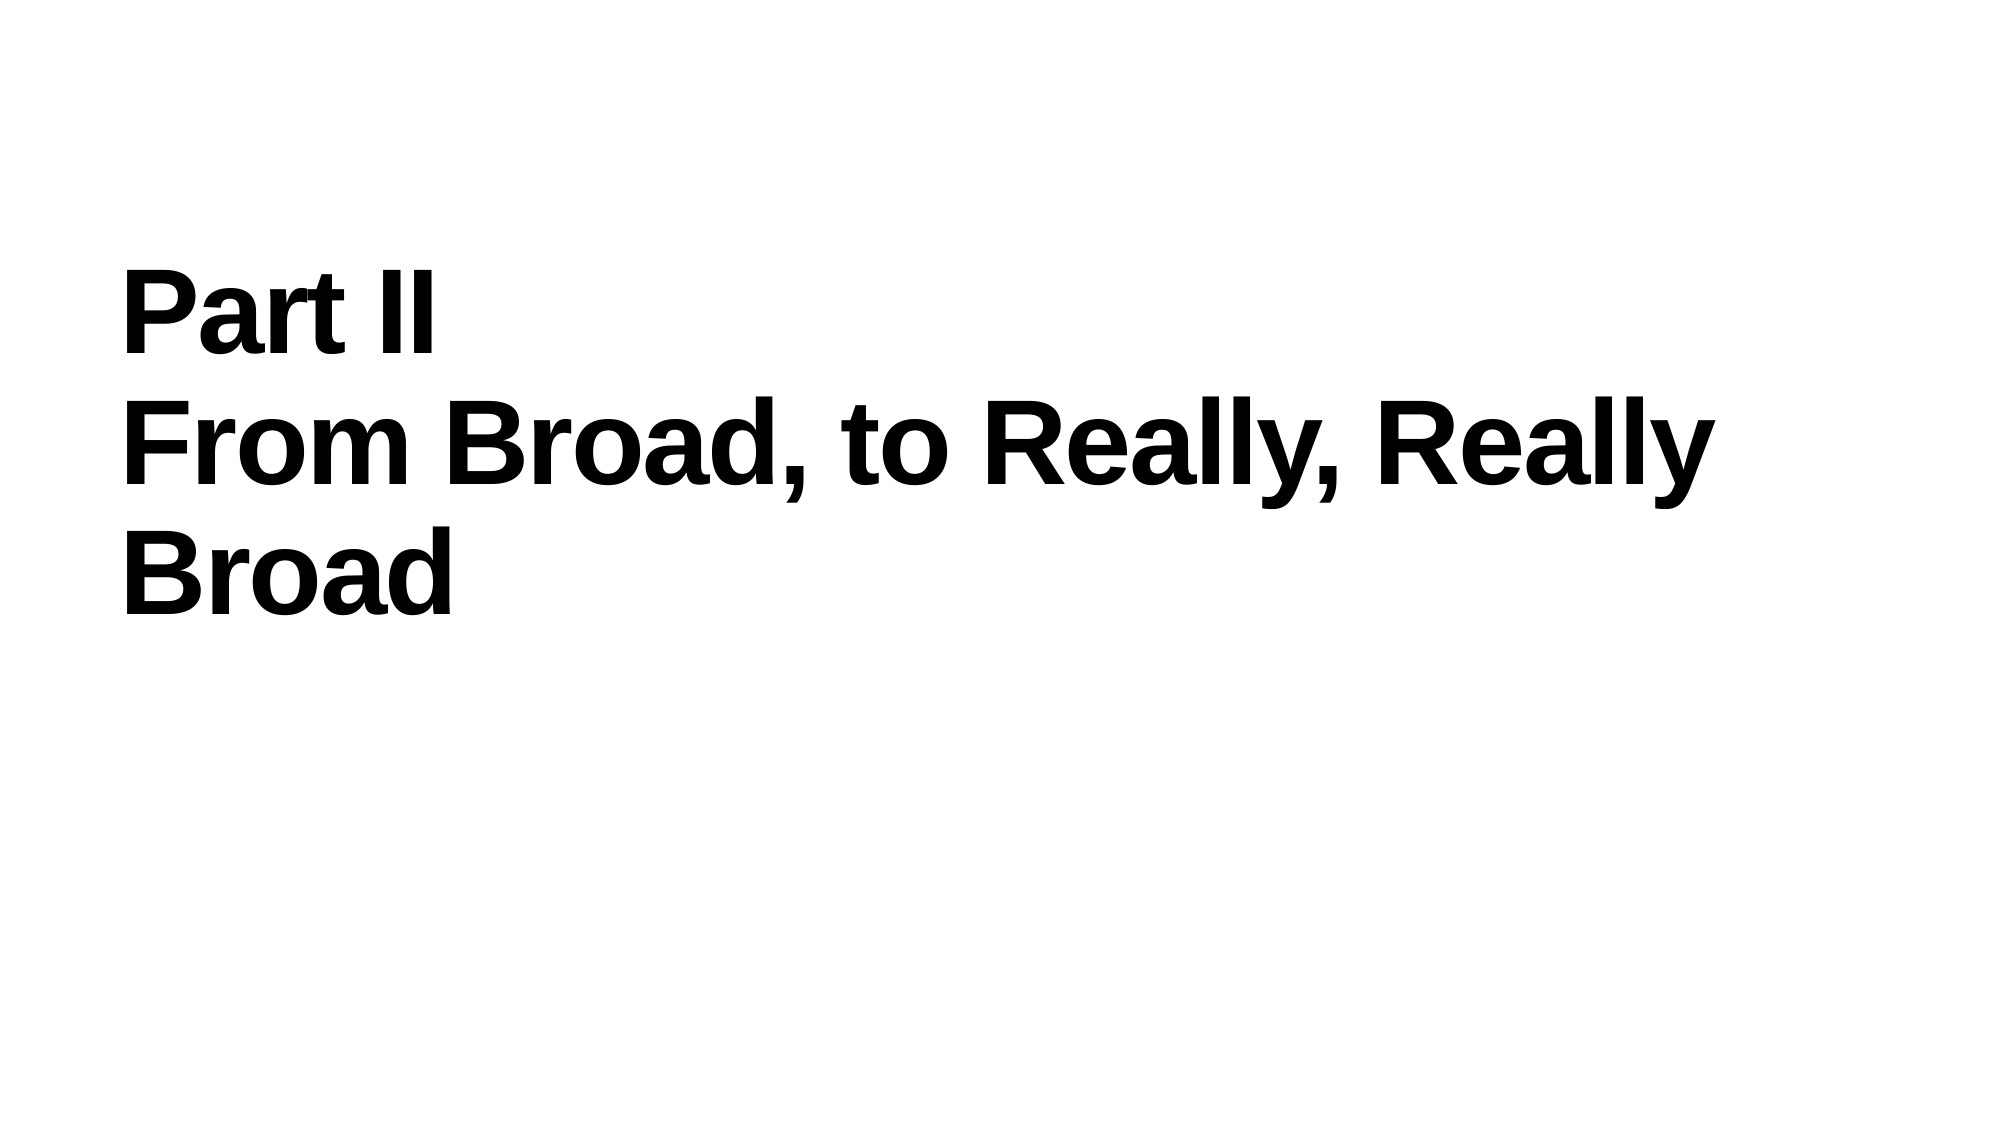

# Part II From Broad, to Really, Really Broad